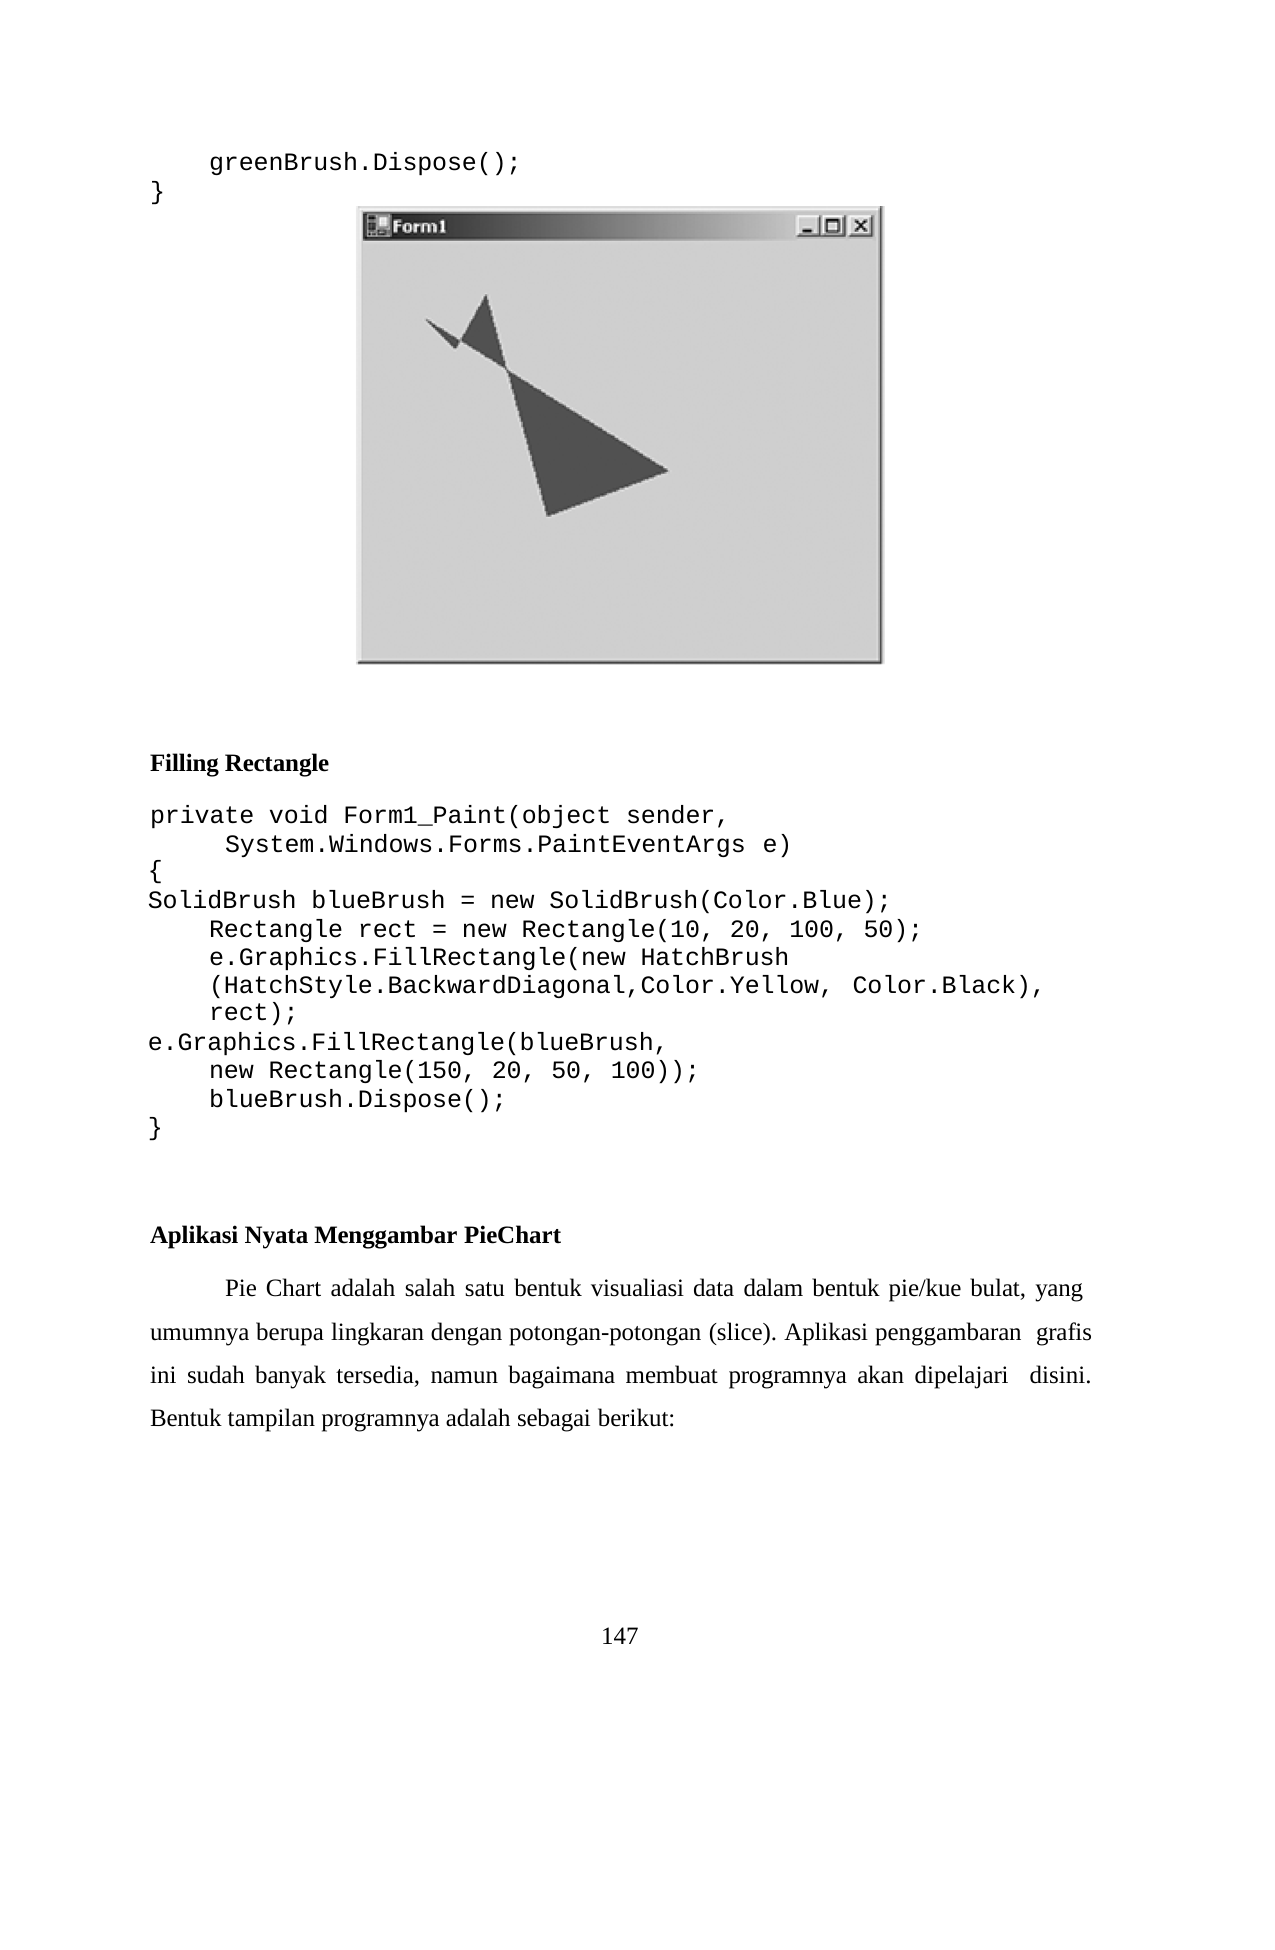

greenBrush.Dispose();
}

Filling Rectangle
private void Form1_Paint(object sender,  System.Windows.Forms.PaintEventArgs e)
{
SolidBrush blueBrush = new SolidBrush(Color.Blue);  Rectangle rect = new Rectangle(10, 20, 100, 50);  e.Graphics.FillRectangle(new HatchBrush  (HatchStyle.BackwardDiagonal,Color.Yellow, Color.Black),
rect);
e.Graphics.FillRectangle(blueBrush,  new Rectangle(150, 20, 50, 100));  blueBrush.Dispose();
}
Aplikasi Nyata Menggambar PieChart
Pie Chart adalah salah satu bentuk visualiasi data dalam bentuk pie/kue bulat, yang  umumnya berupa lingkaran dengan potongan-potongan (slice). Aplikasi penggambaran  grafis ini sudah banyak tersedia, namun bagaimana membuat programnya akan dipelajari  disini. Bentuk tampilan programnya adalah sebagai berikut:
147